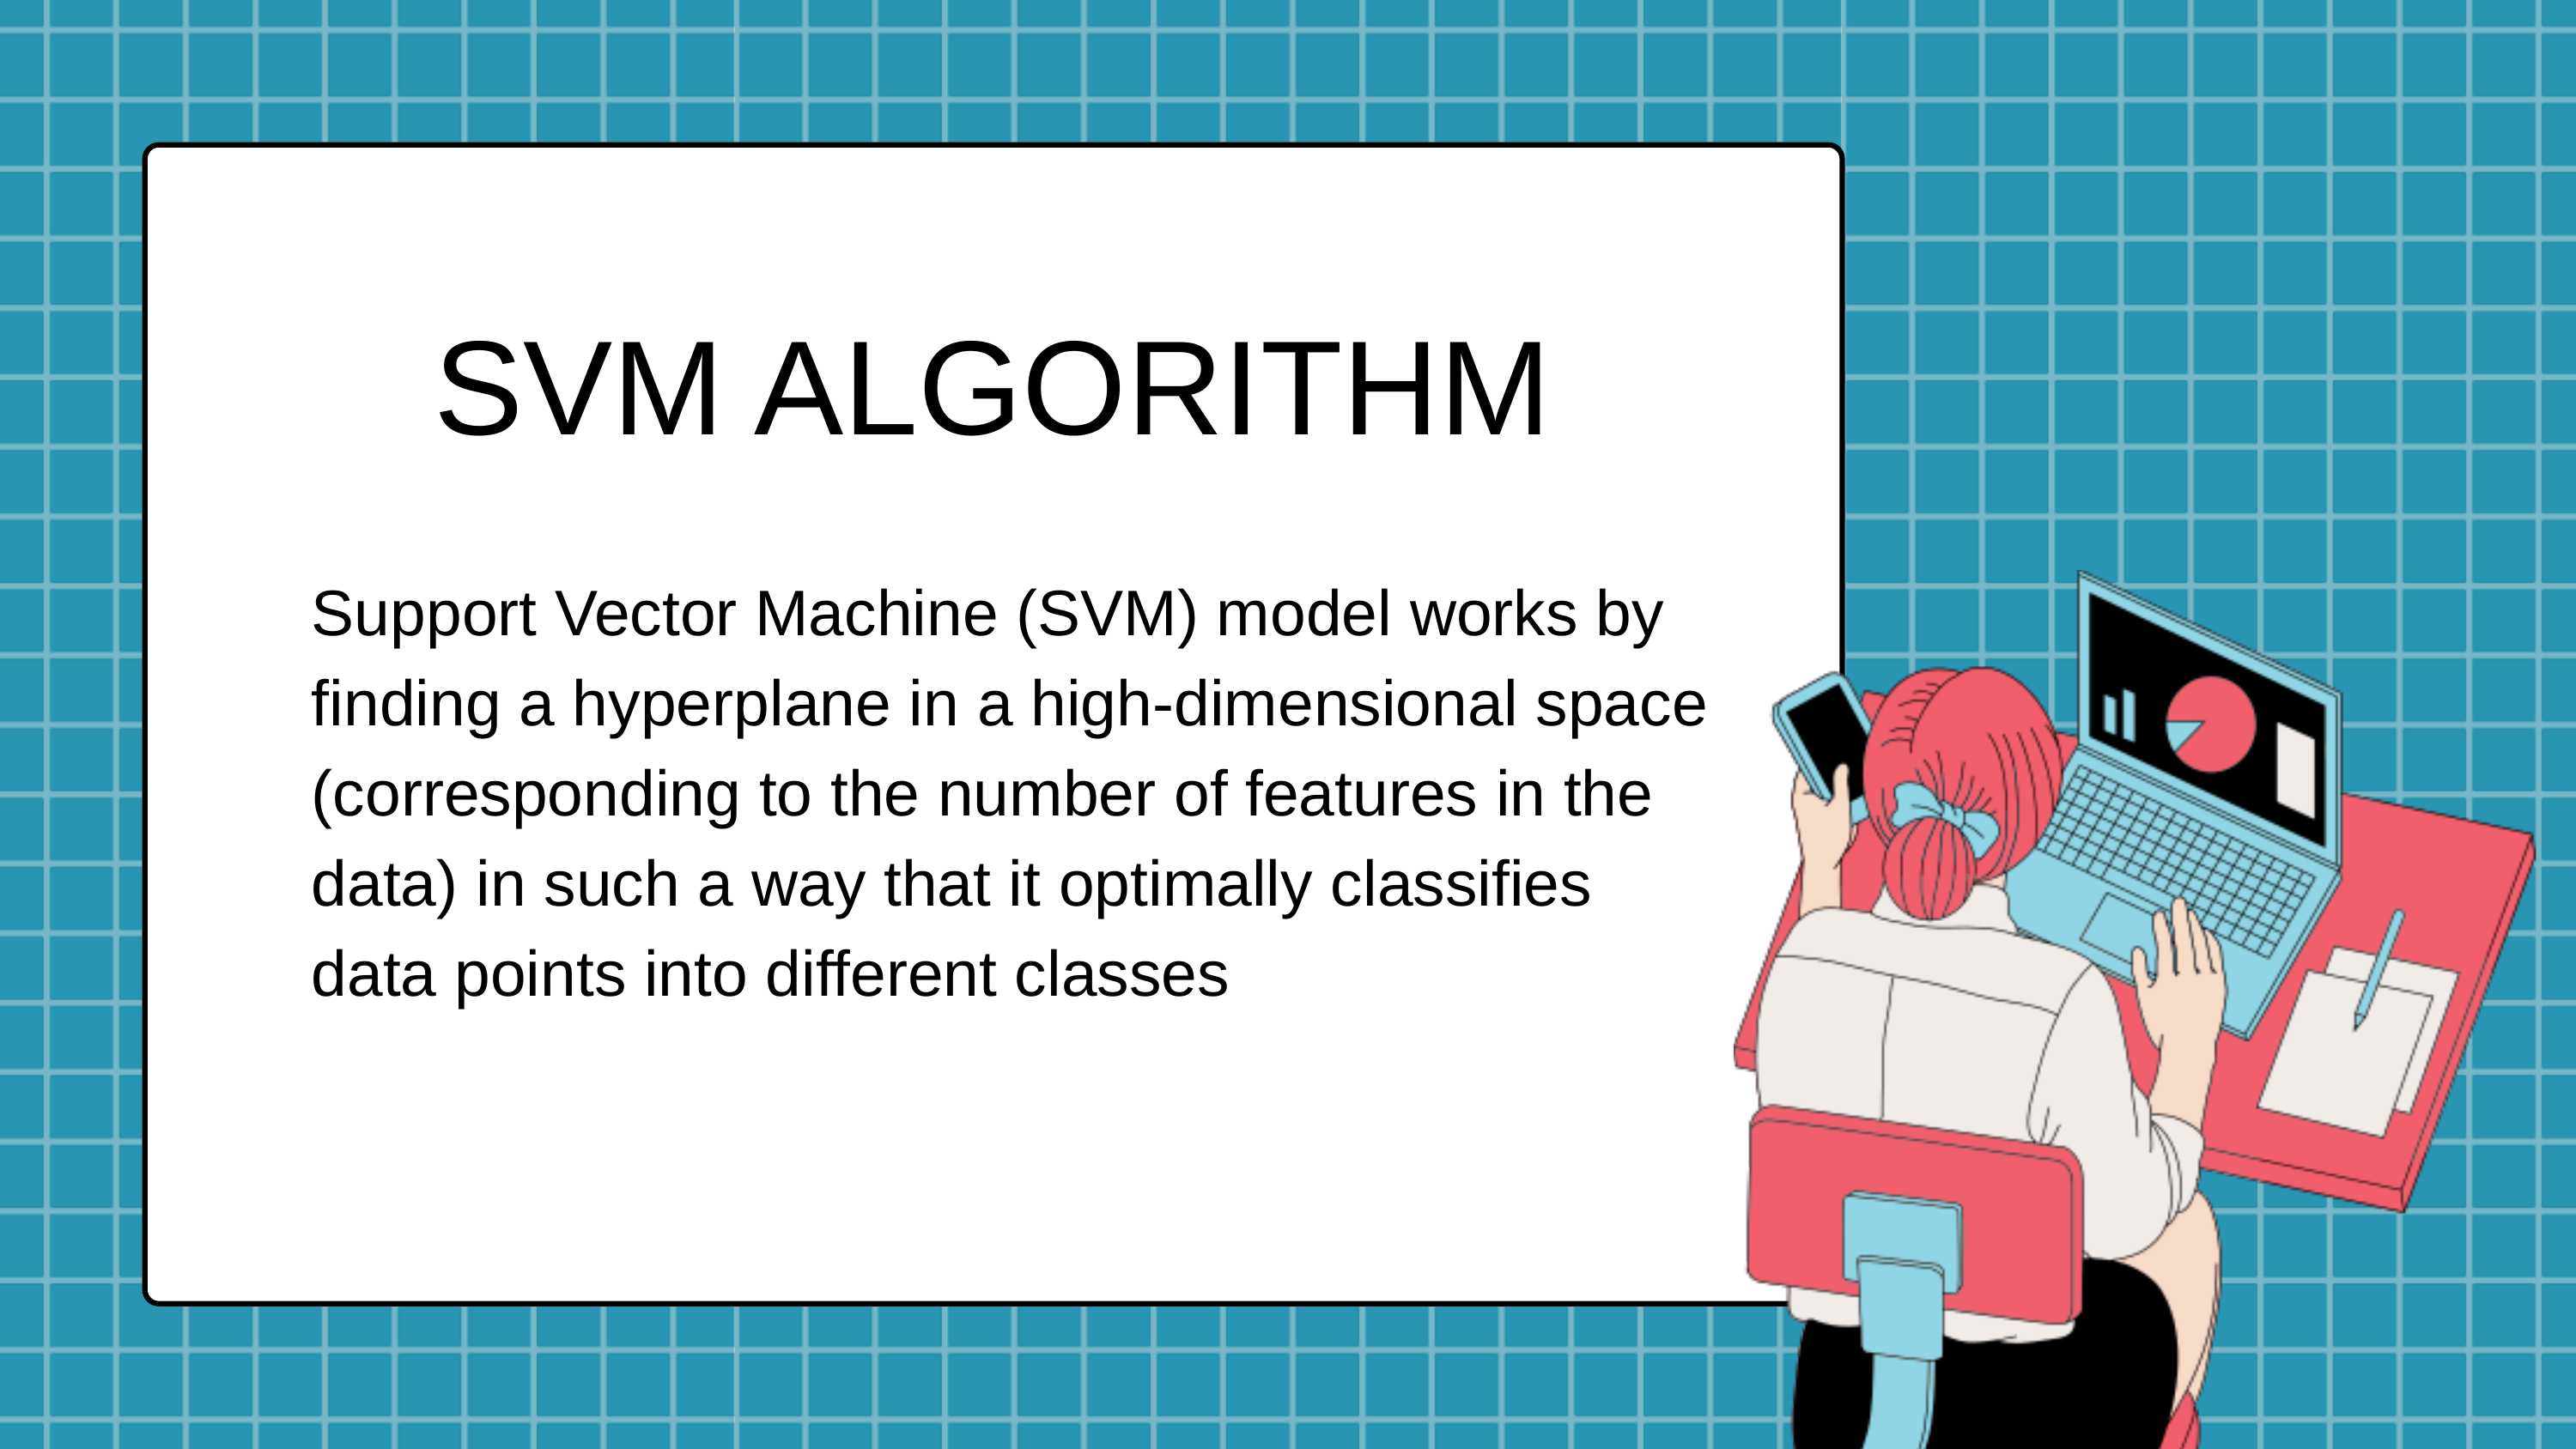

SVM ALGORITHM
Support Vector Machine (SVM) model works by finding a hyperplane in a high-dimensional space (corresponding to the number of features in the data) in such a way that it optimally classifies data points into different classes